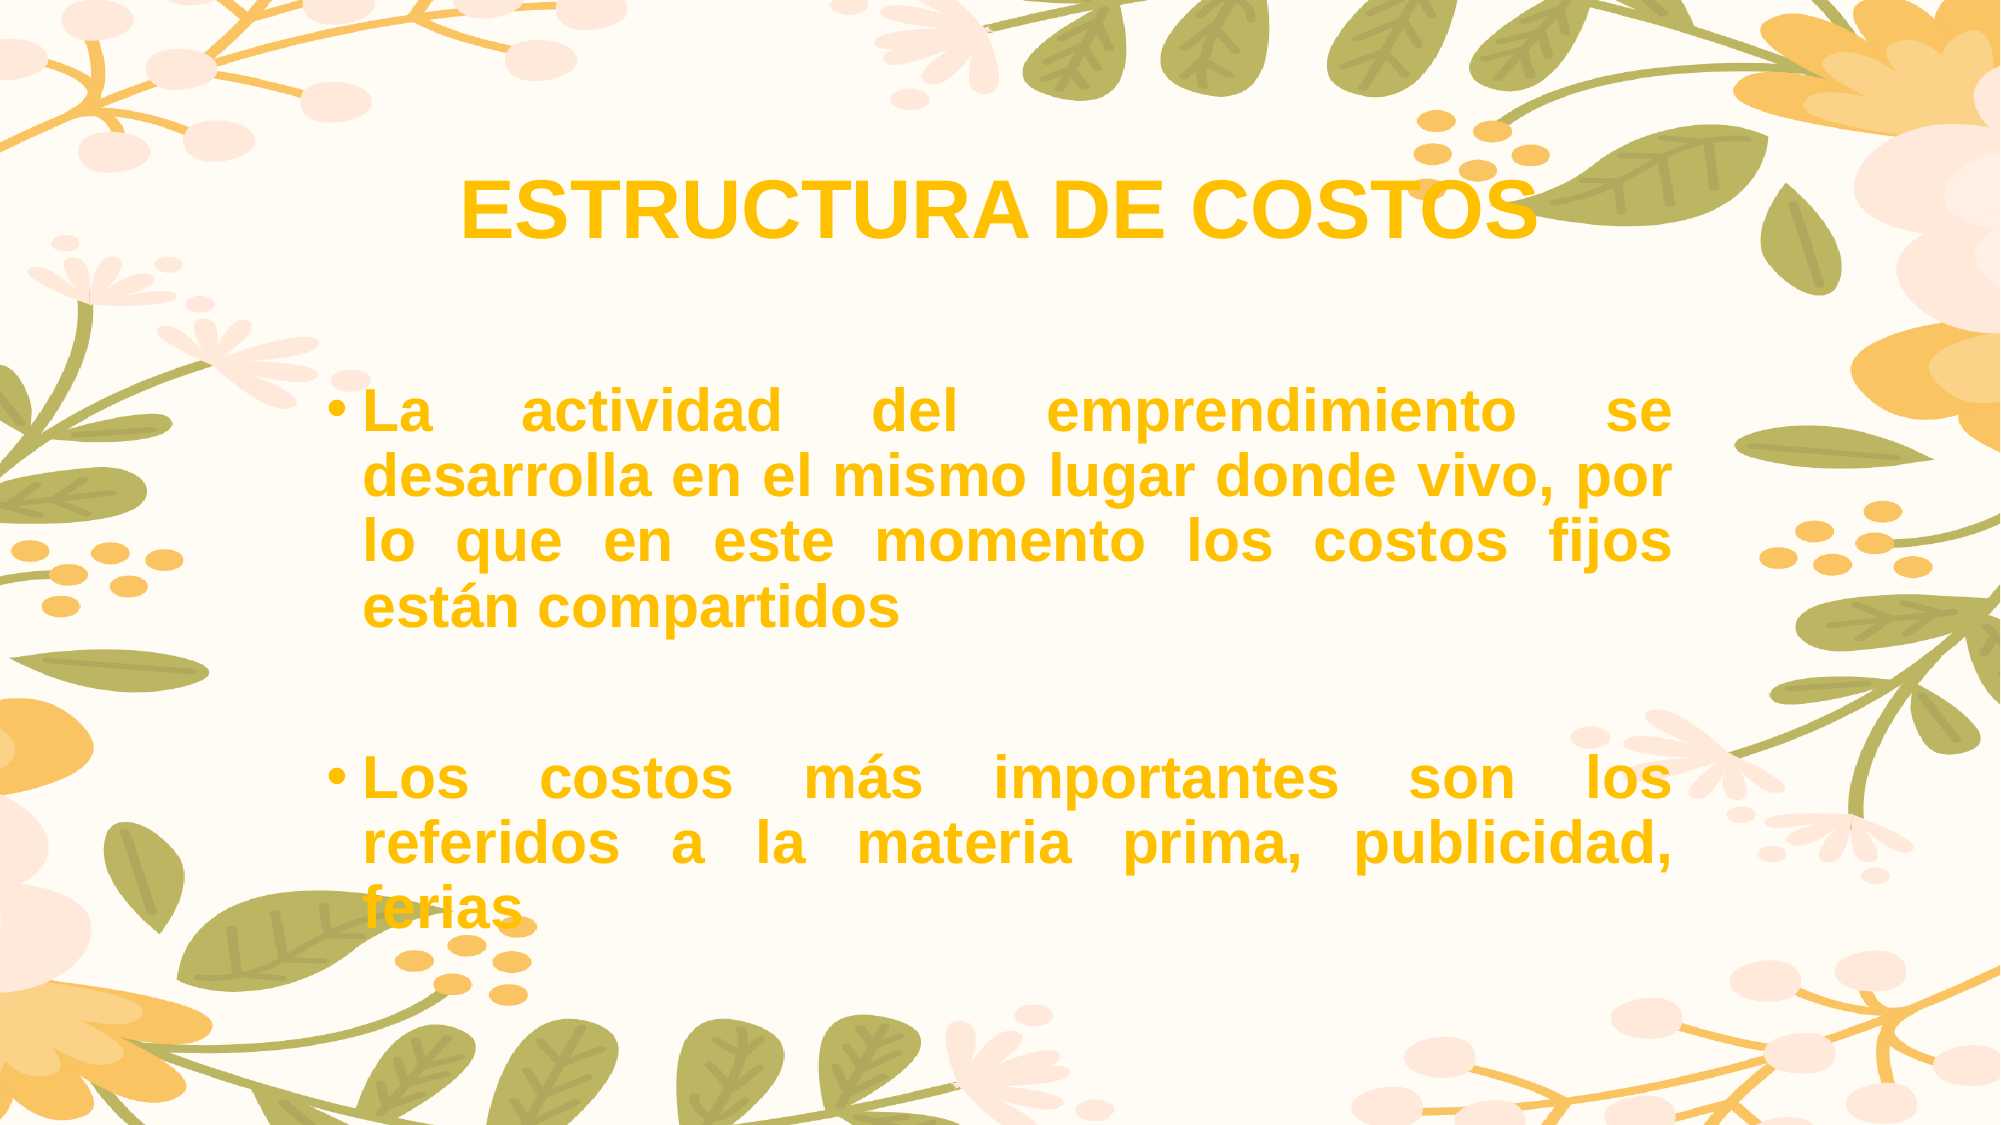

# ESTRUCTURA DE COSTOS
La actividad del emprendimiento se desarrolla en el mismo lugar donde vivo, por lo que en este momento los costos fijos están compartidos

Los costos más importantes son los referidos a la materia prima, publicidad, ferias